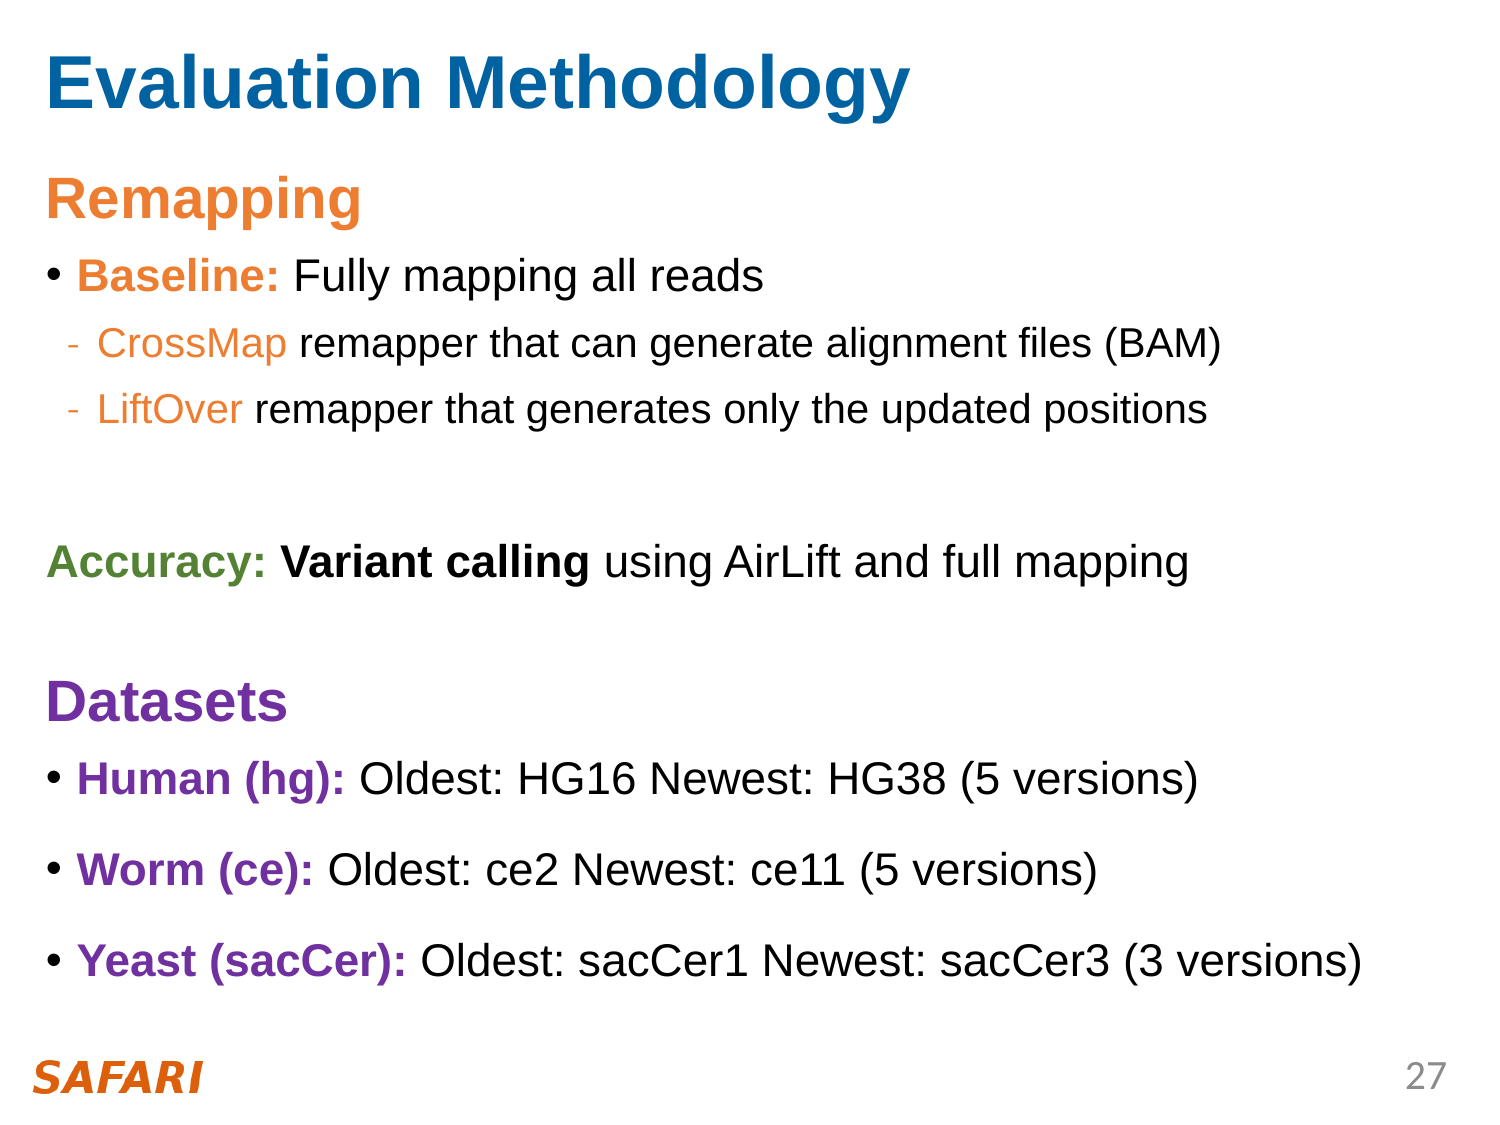

# Evaluation Methodology
Remapping
Baseline: Fully mapping all reads
CrossMap remapper that can generate alignment files (BAM)
LiftOver remapper that generates only the updated positions

Accuracy: Variant calling using AirLift and full mapping
Datasets
Human (hg): Oldest: HG16 Newest: HG38 (5 versions)
Worm (ce): Oldest: ce2 Newest: ce11 (5 versions)
Yeast (sacCer): Oldest: sacCer1 Newest: sacCer3 (3 versions)